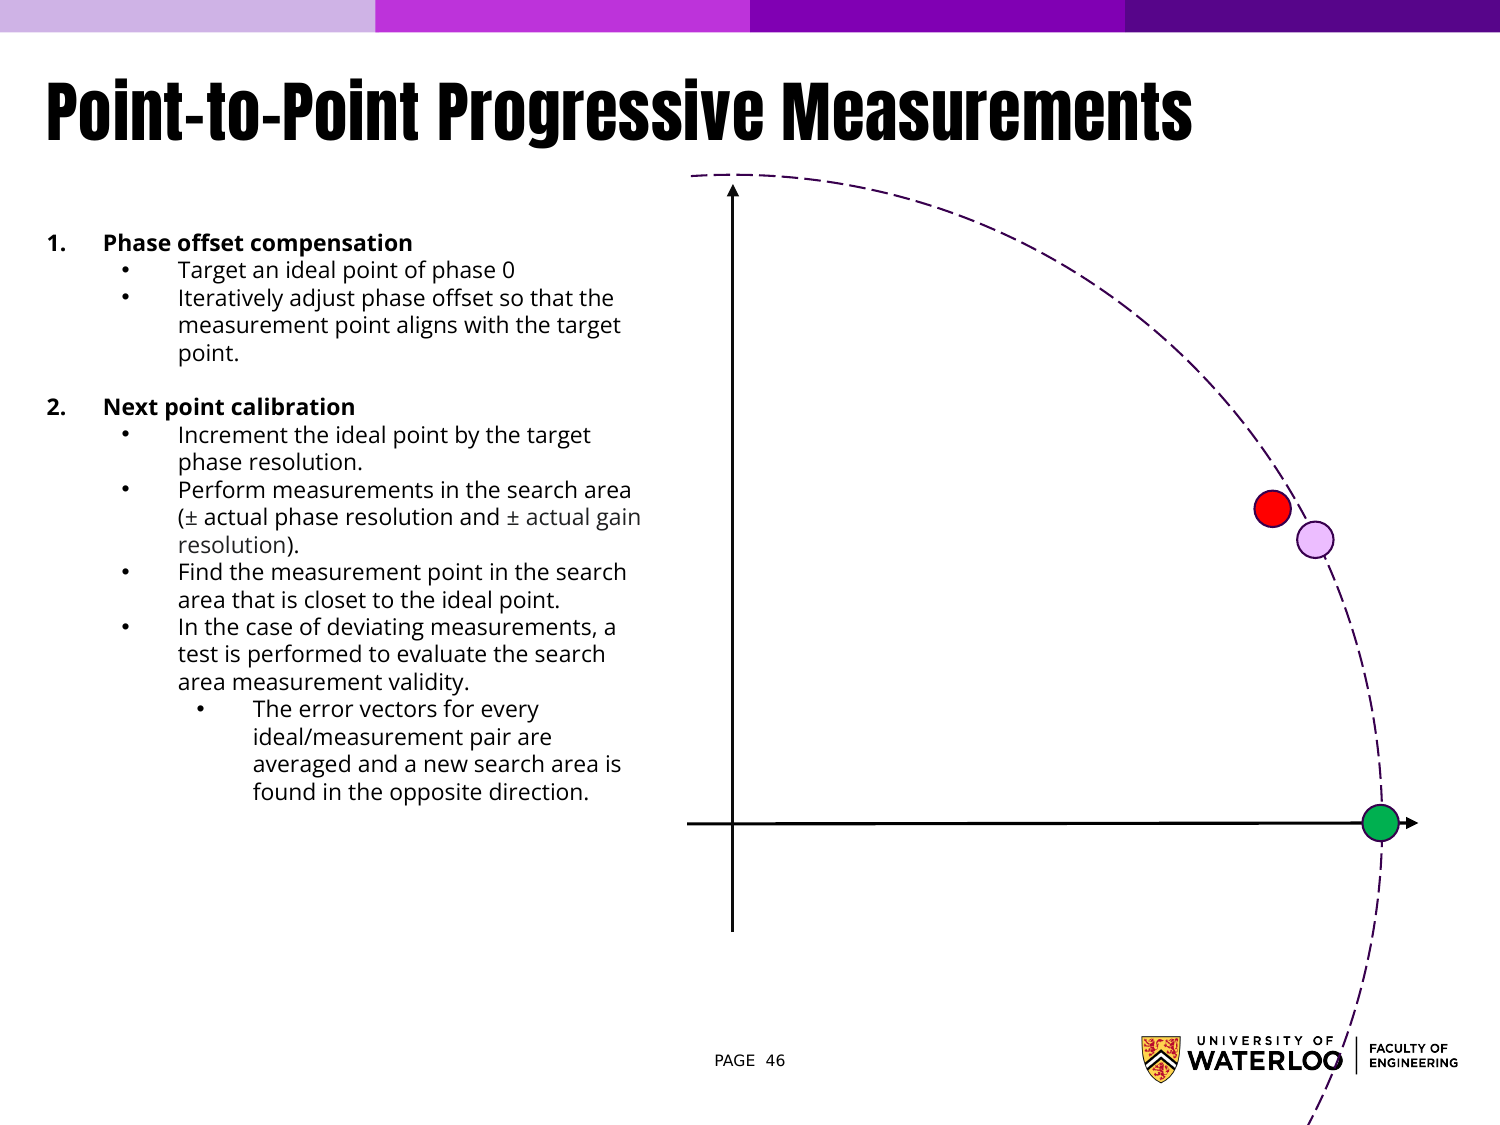

# Point-to-Point Progressive Measurements

Phase offset compensation
Target an ideal point of phase 0
Iteratively adjust phase offset so that the measurement point aligns with the target point.

Next point calibration
Increment the ideal point by the target phase resolution.
Perform measurements in the search area (± actual phase resolution and ± actual gain resolution).
Find the measurement point in the search area that is closet to the ideal point.
In the case of deviating measurements, a test is performed to evaluate the search area measurement validity.
The error vectors for every ideal/measurement pair are averaged and a new search area is found in the opposite direction.

PAGE  46